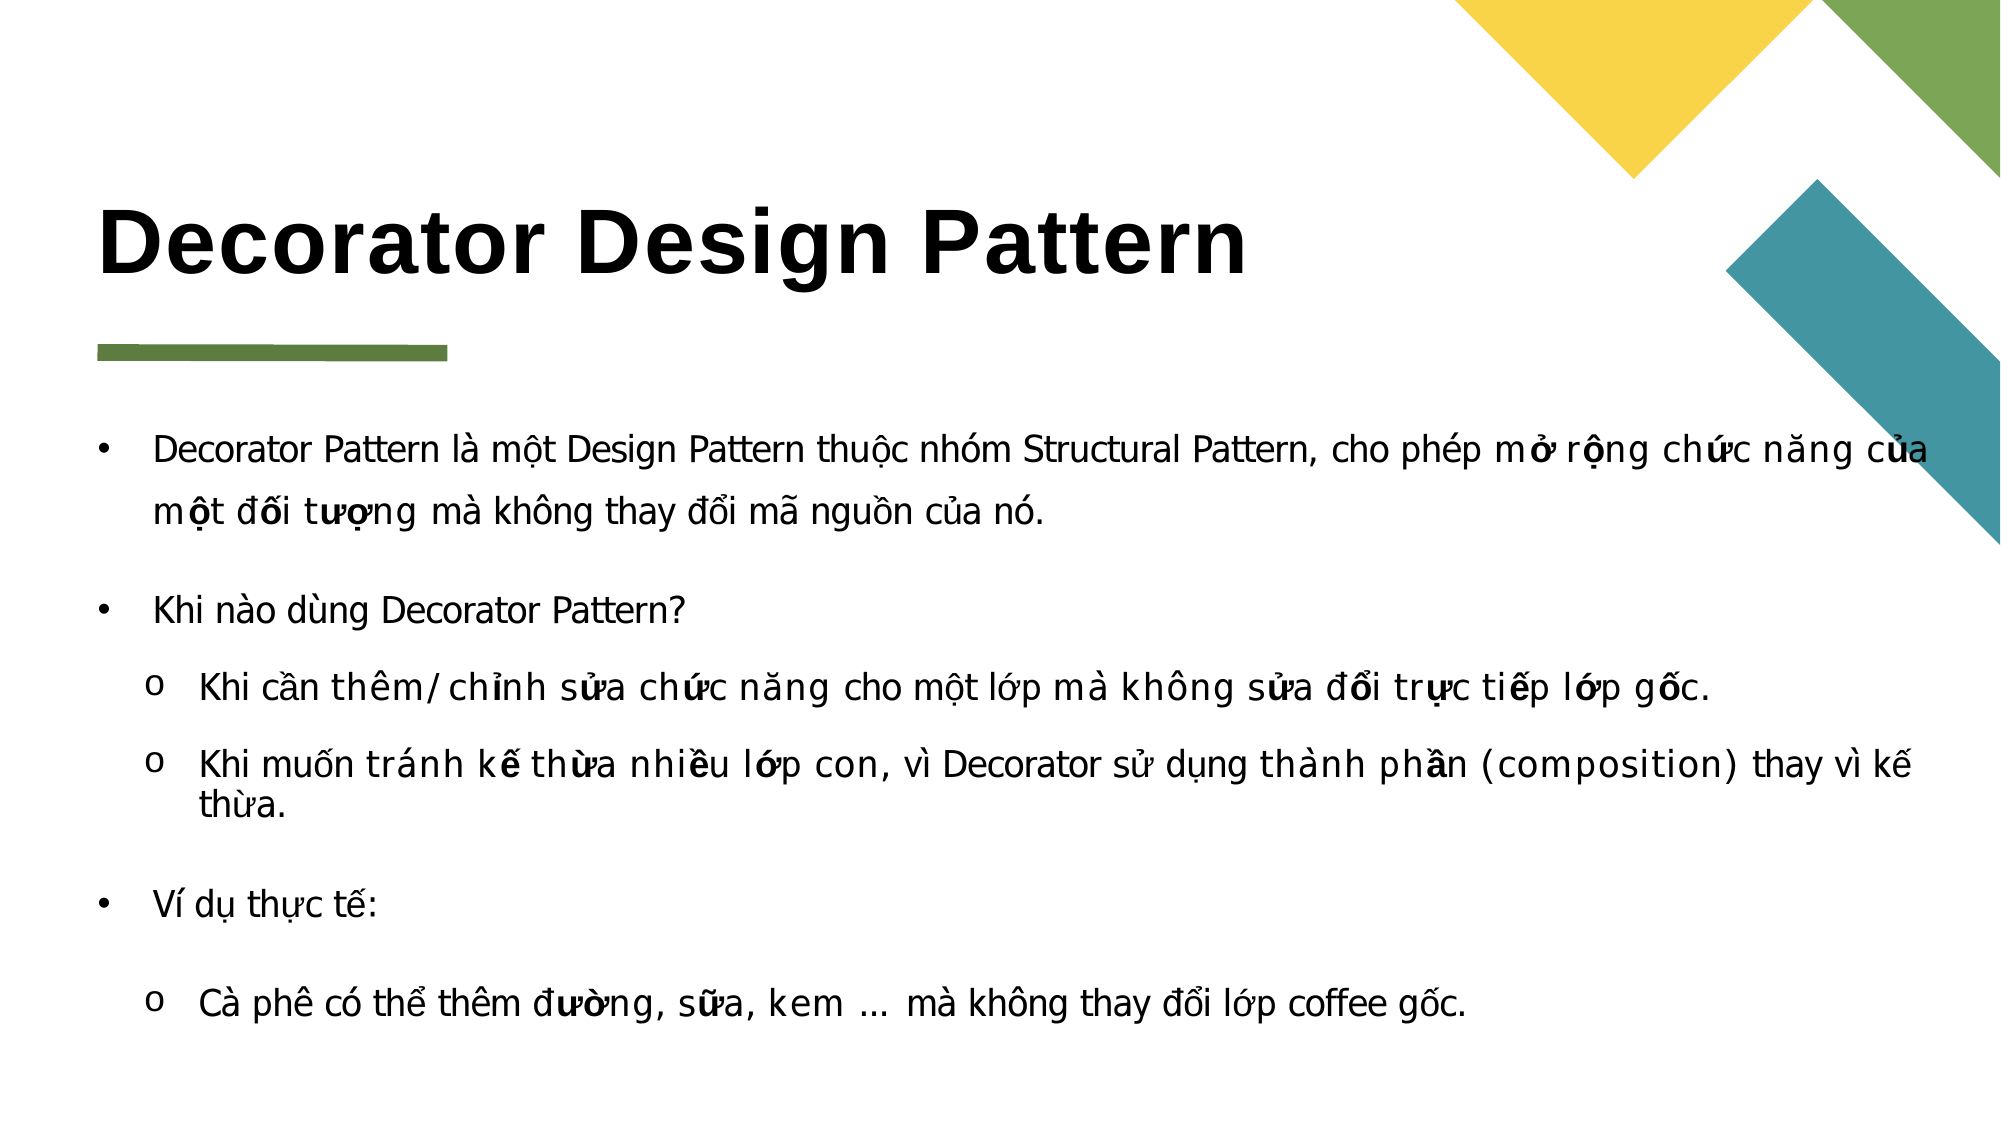

# Decorator Design Pattern
Decorator Pattern là một Design Pattern thuộc nhóm Structural Pattern, cho phép mở rộng chức năng của một đối tượng mà không thay đổi mã nguồn của nó.
Khi nào dùng Decorator Pattern?
Khi cần thêm/chỉnh sửa chức năng cho một lớp mà không sửa đổi trực tiếp lớp gốc.
Khi muốn tránh kế thừa nhiều lớp con, vì Decorator sử dụng thành phần (composition) thay vì kế thừa.
Ví dụ thực tế:
Cà phê có thể thêm đường, sữa, kem … mà không thay đổi lớp coffee gốc.